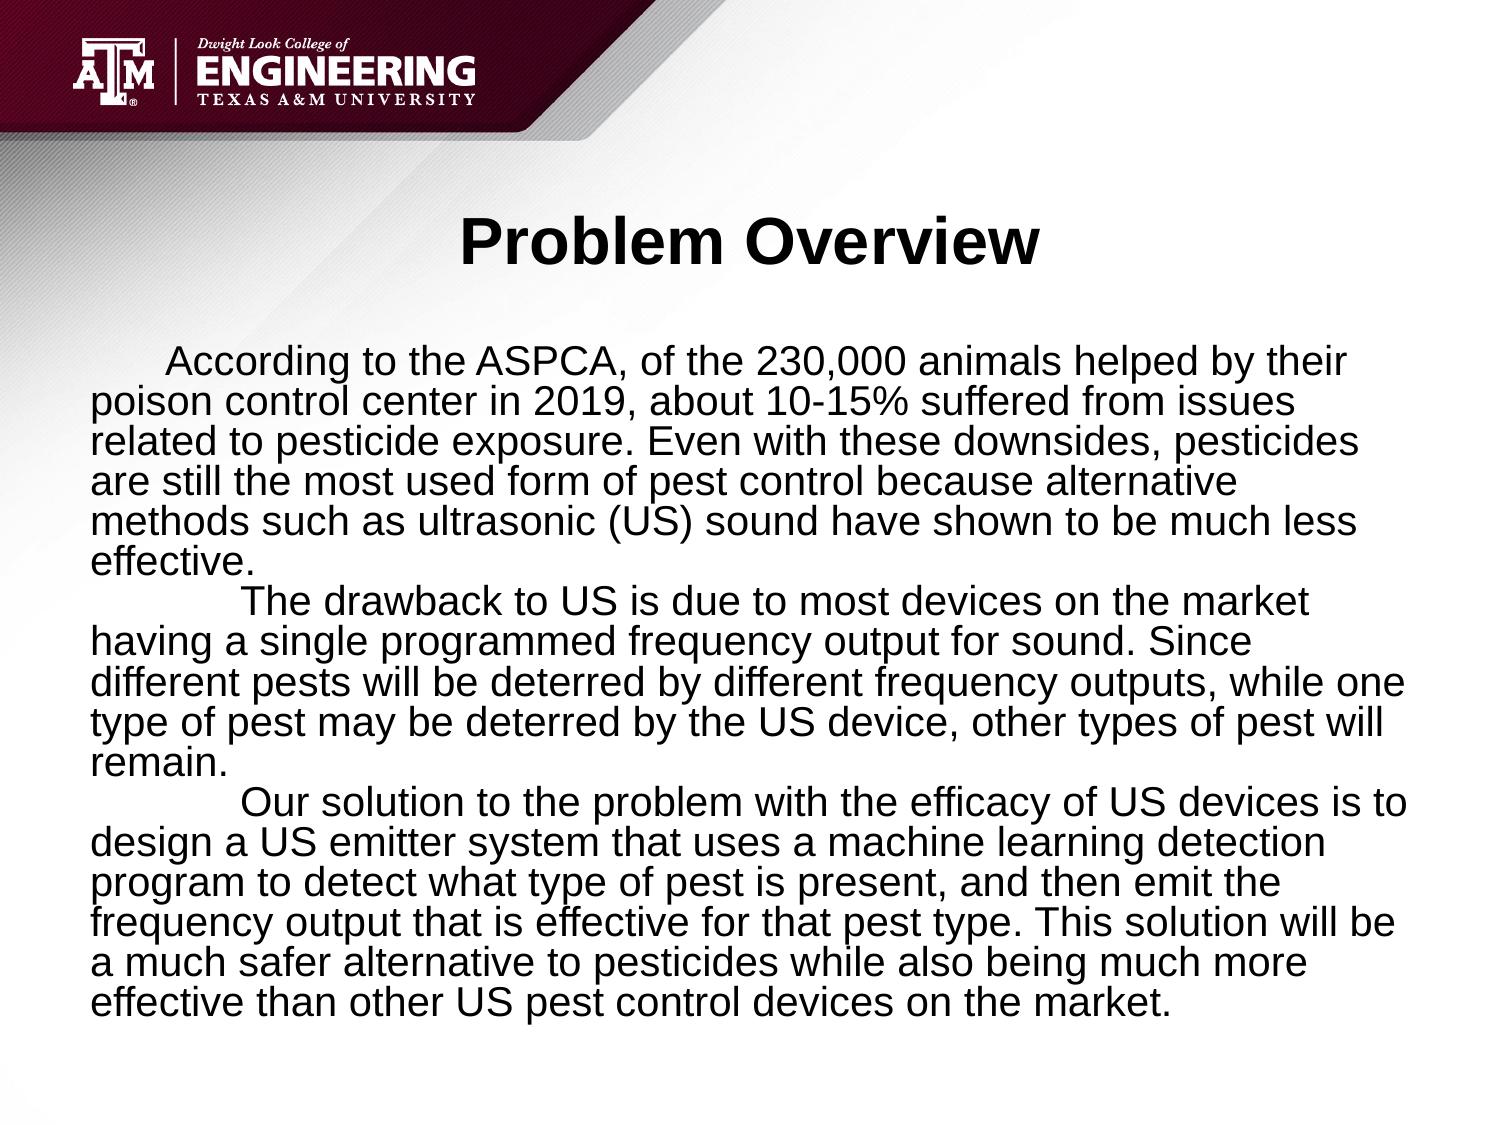

# Problem Overview
According to the ASPCA, of the 230,000 animals helped by their poison control center in 2019, about 10-15% suffered from issues related to pesticide exposure. Even with these downsides, pesticides are still the most used form of pest control because alternative methods such as ultrasonic (US) sound have shown to be much less effective.
	The drawback to US is due to most devices on the market having a single programmed frequency output for sound. Since different pests will be deterred by different frequency outputs, while one type of pest may be deterred by the US device, other types of pest will remain.
	Our solution to the problem with the efficacy of US devices is to design a US emitter system that uses a machine learning detection program to detect what type of pest is present, and then emit the frequency output that is effective for that pest type. This solution will be a much safer alternative to pesticides while also being much more effective than other US pest control devices on the market.